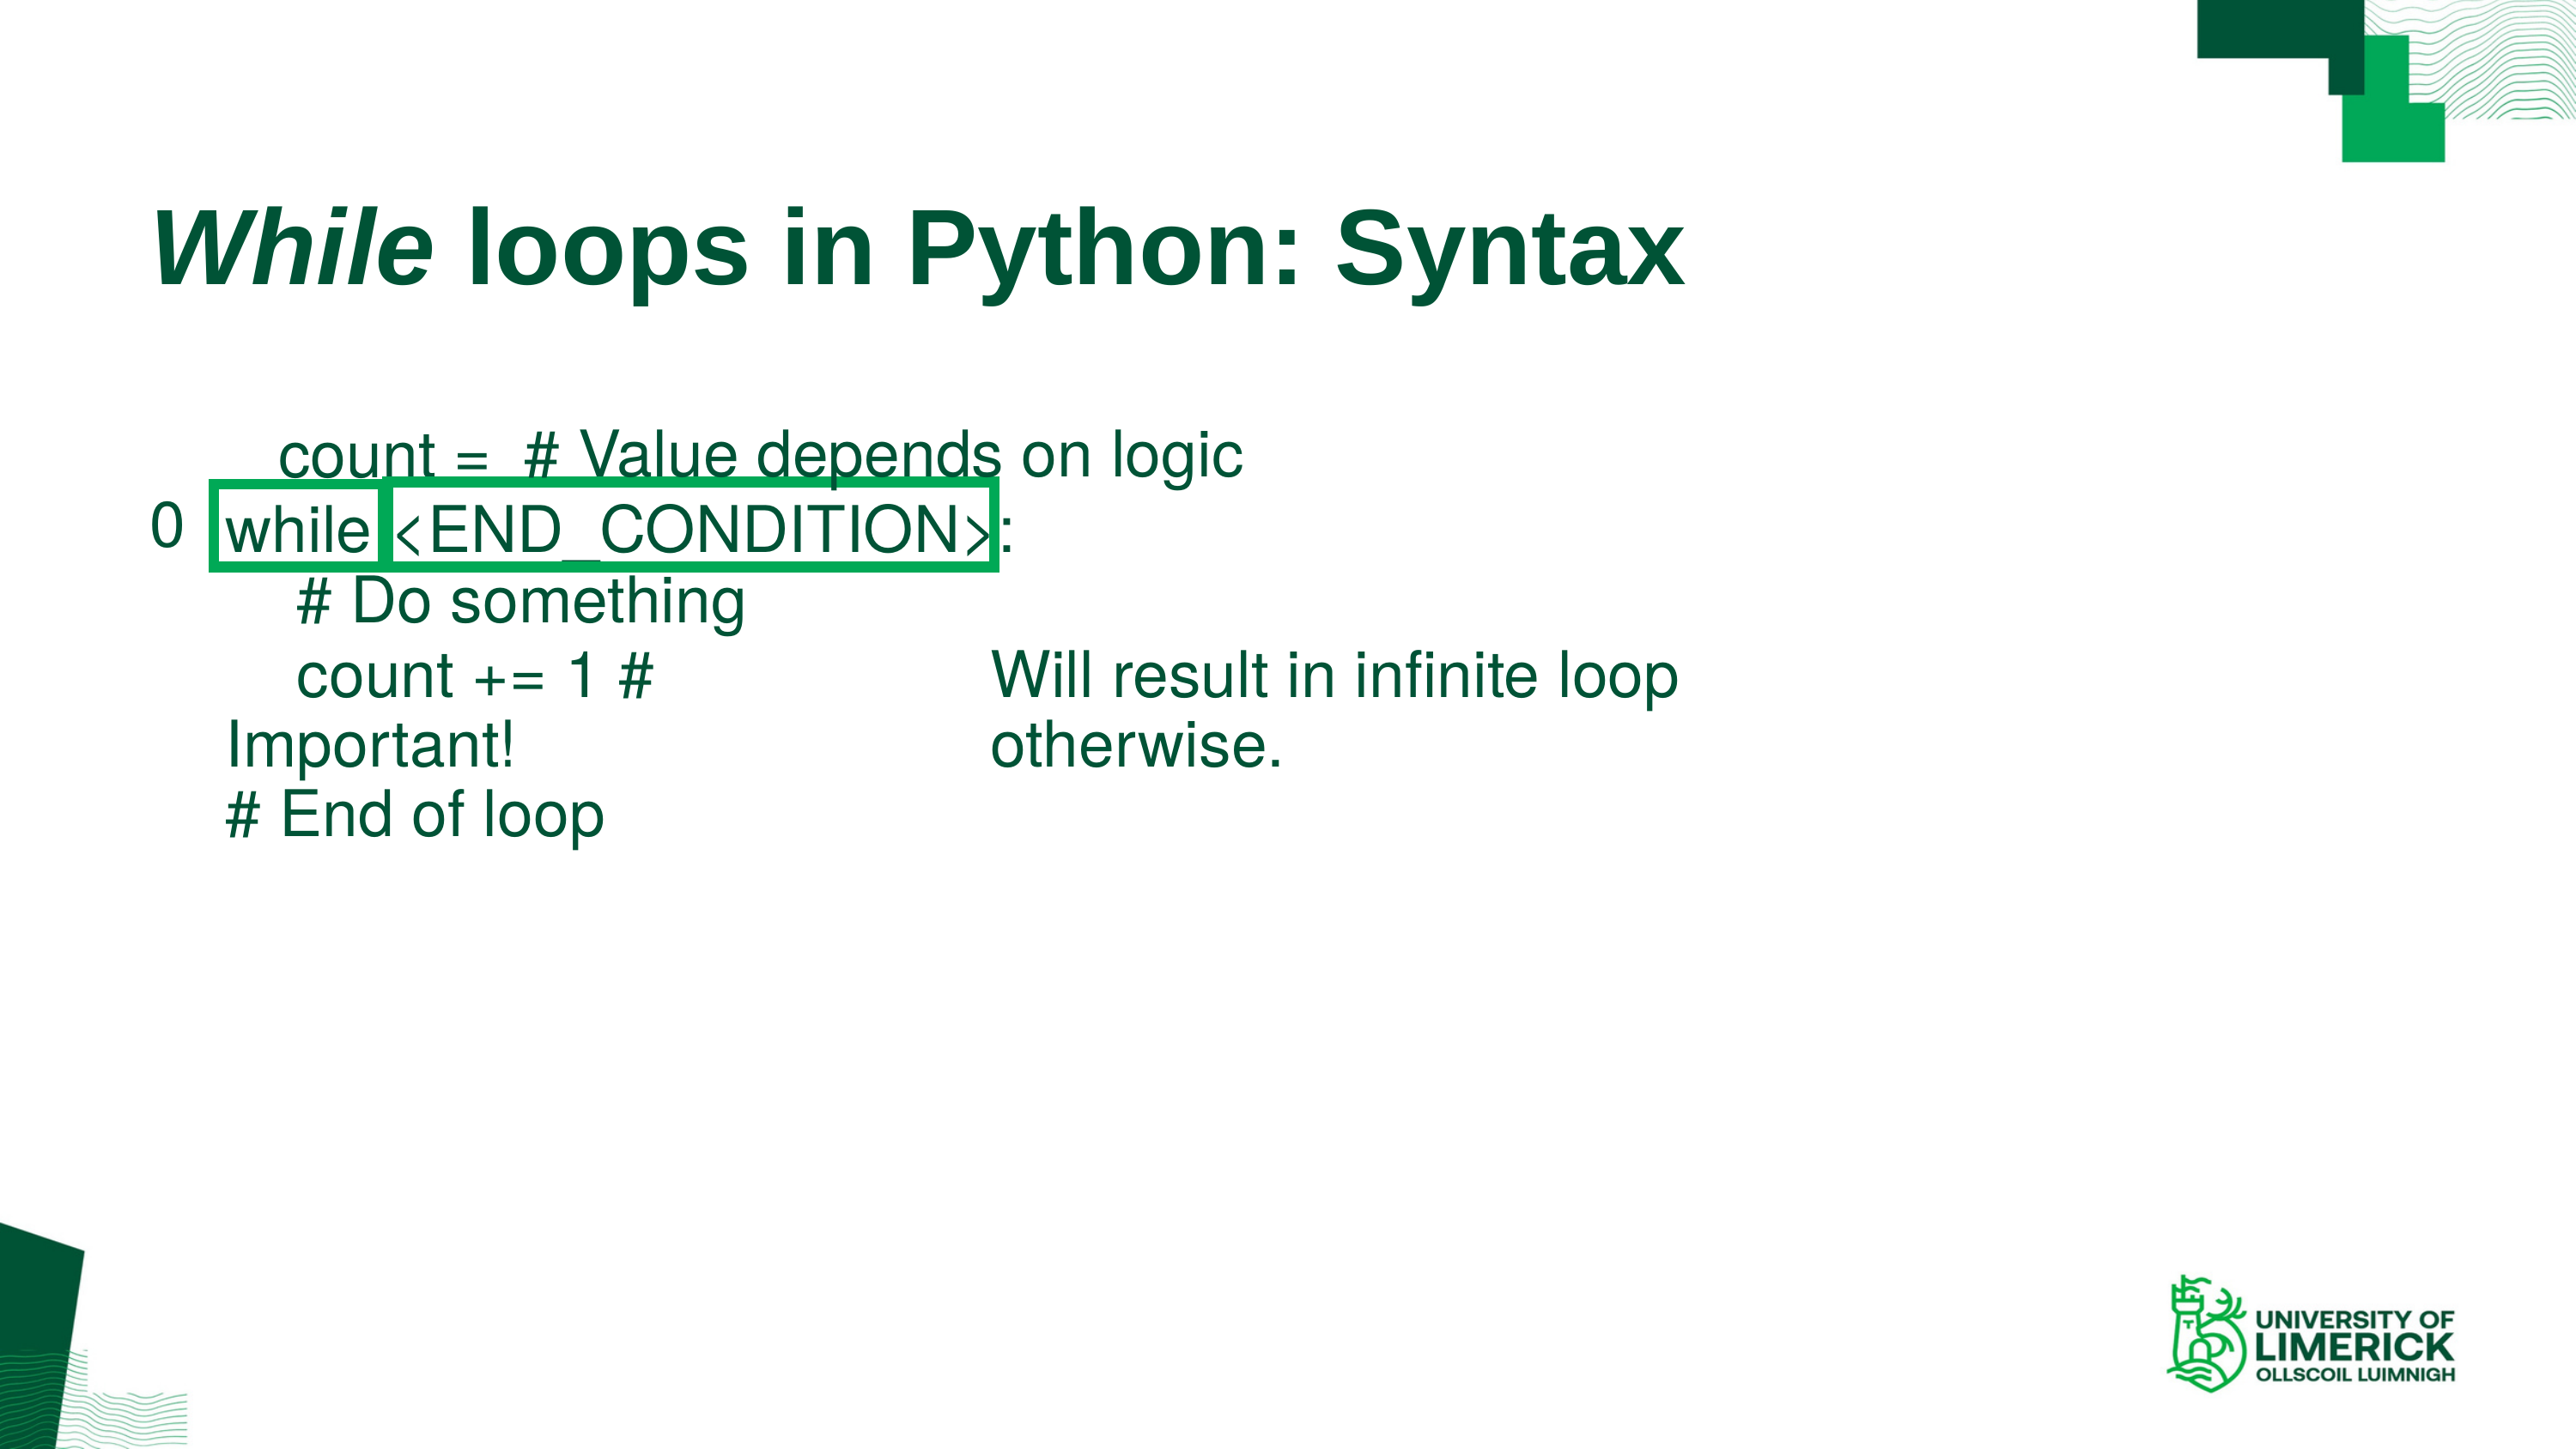

While loops in Python: Syntax

	count = 0
 # Value depends on logic

while <END_CONDITION>:
    # Do something
    count += 1 # Important!
# End of loop
Will result in infinite loop otherwise.